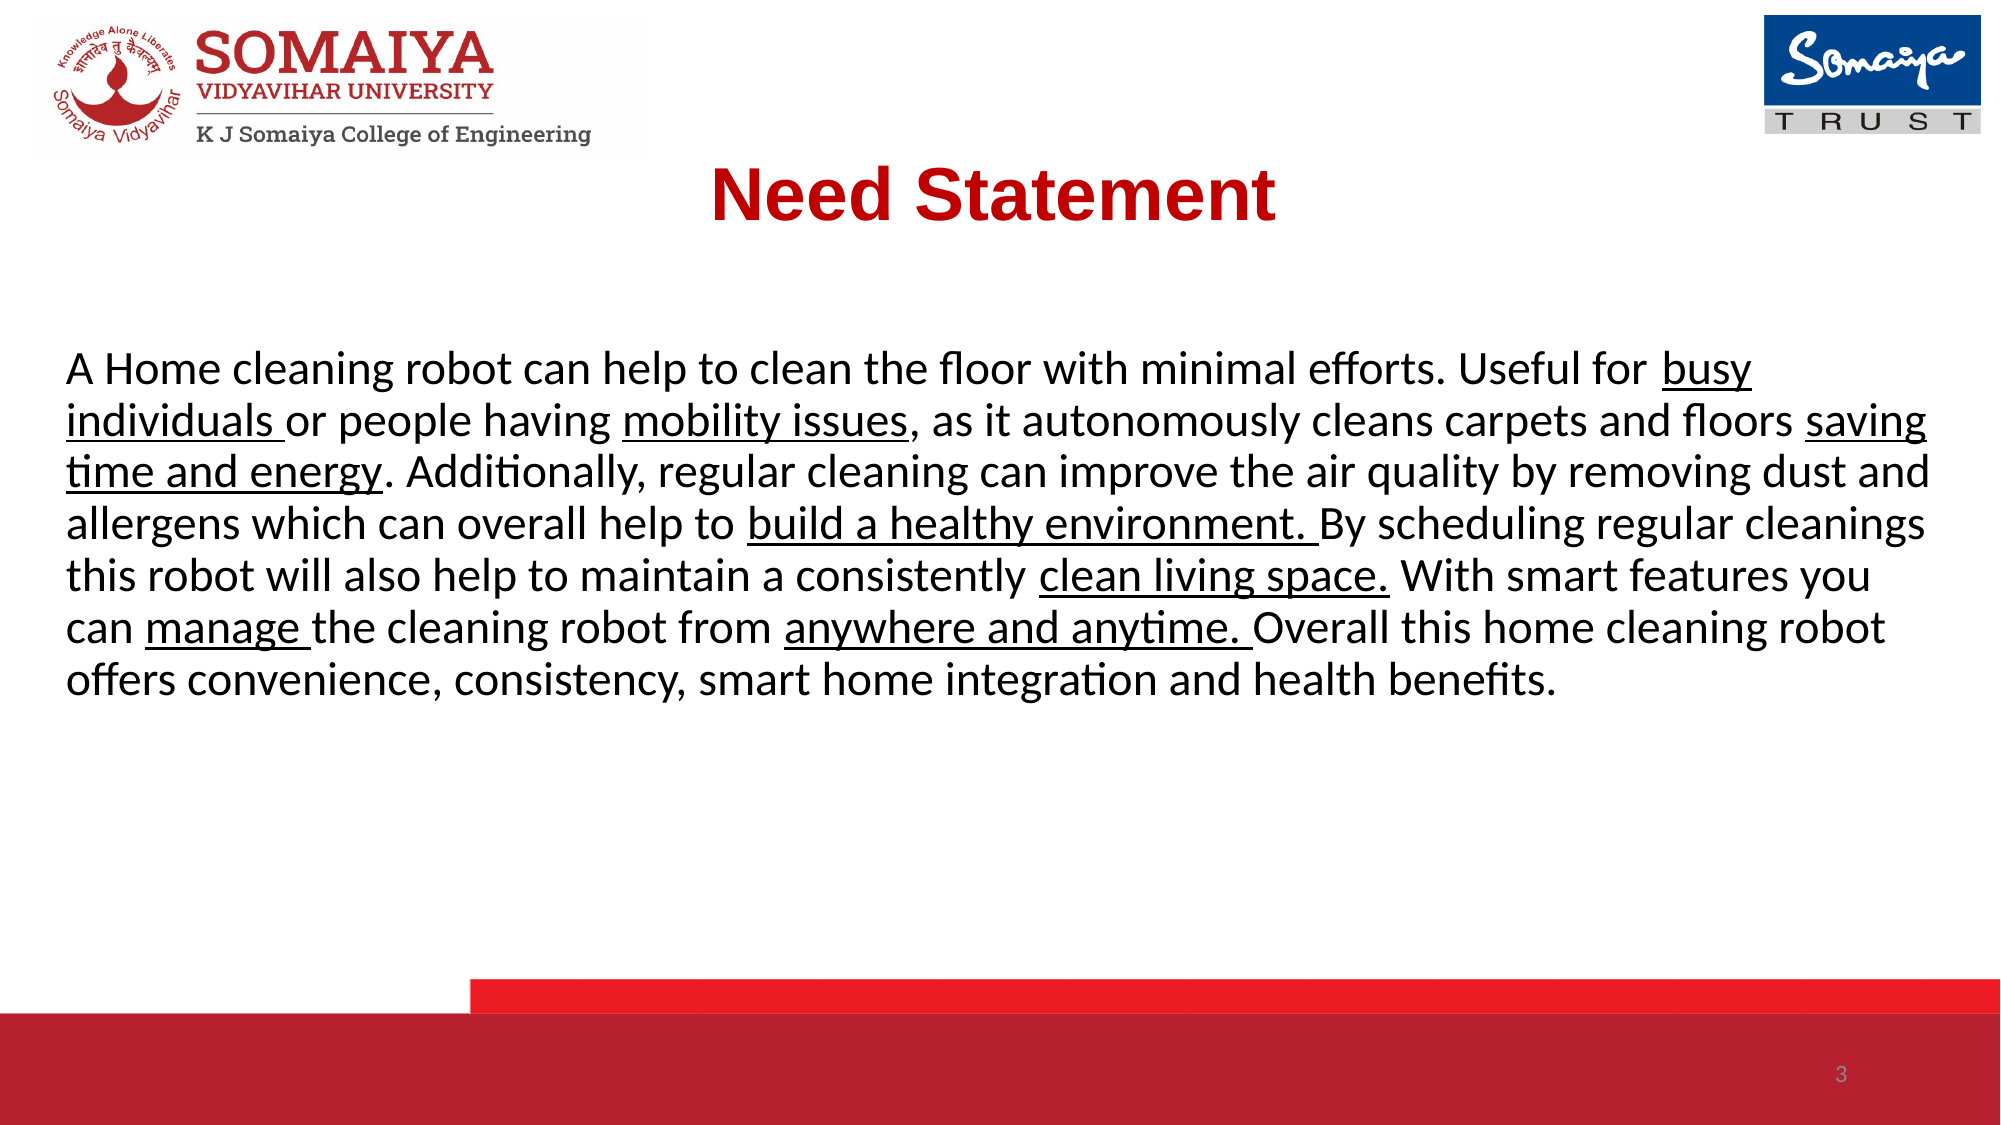

# Need Statement
A Home cleaning robot can help to clean the floor with minimal efforts. Useful for busy individuals or people having mobility issues, as it autonomously cleans carpets and floors saving time and energy. Additionally, regular cleaning can improve the air quality by removing dust and allergens which can overall help to build a healthy environment. By scheduling regular cleanings this robot will also help to maintain a consistently clean living space. With smart features you can manage the cleaning robot from anywhere and anytime. Overall this home cleaning robot offers convenience, consistency, smart home integration and health benefits.
3